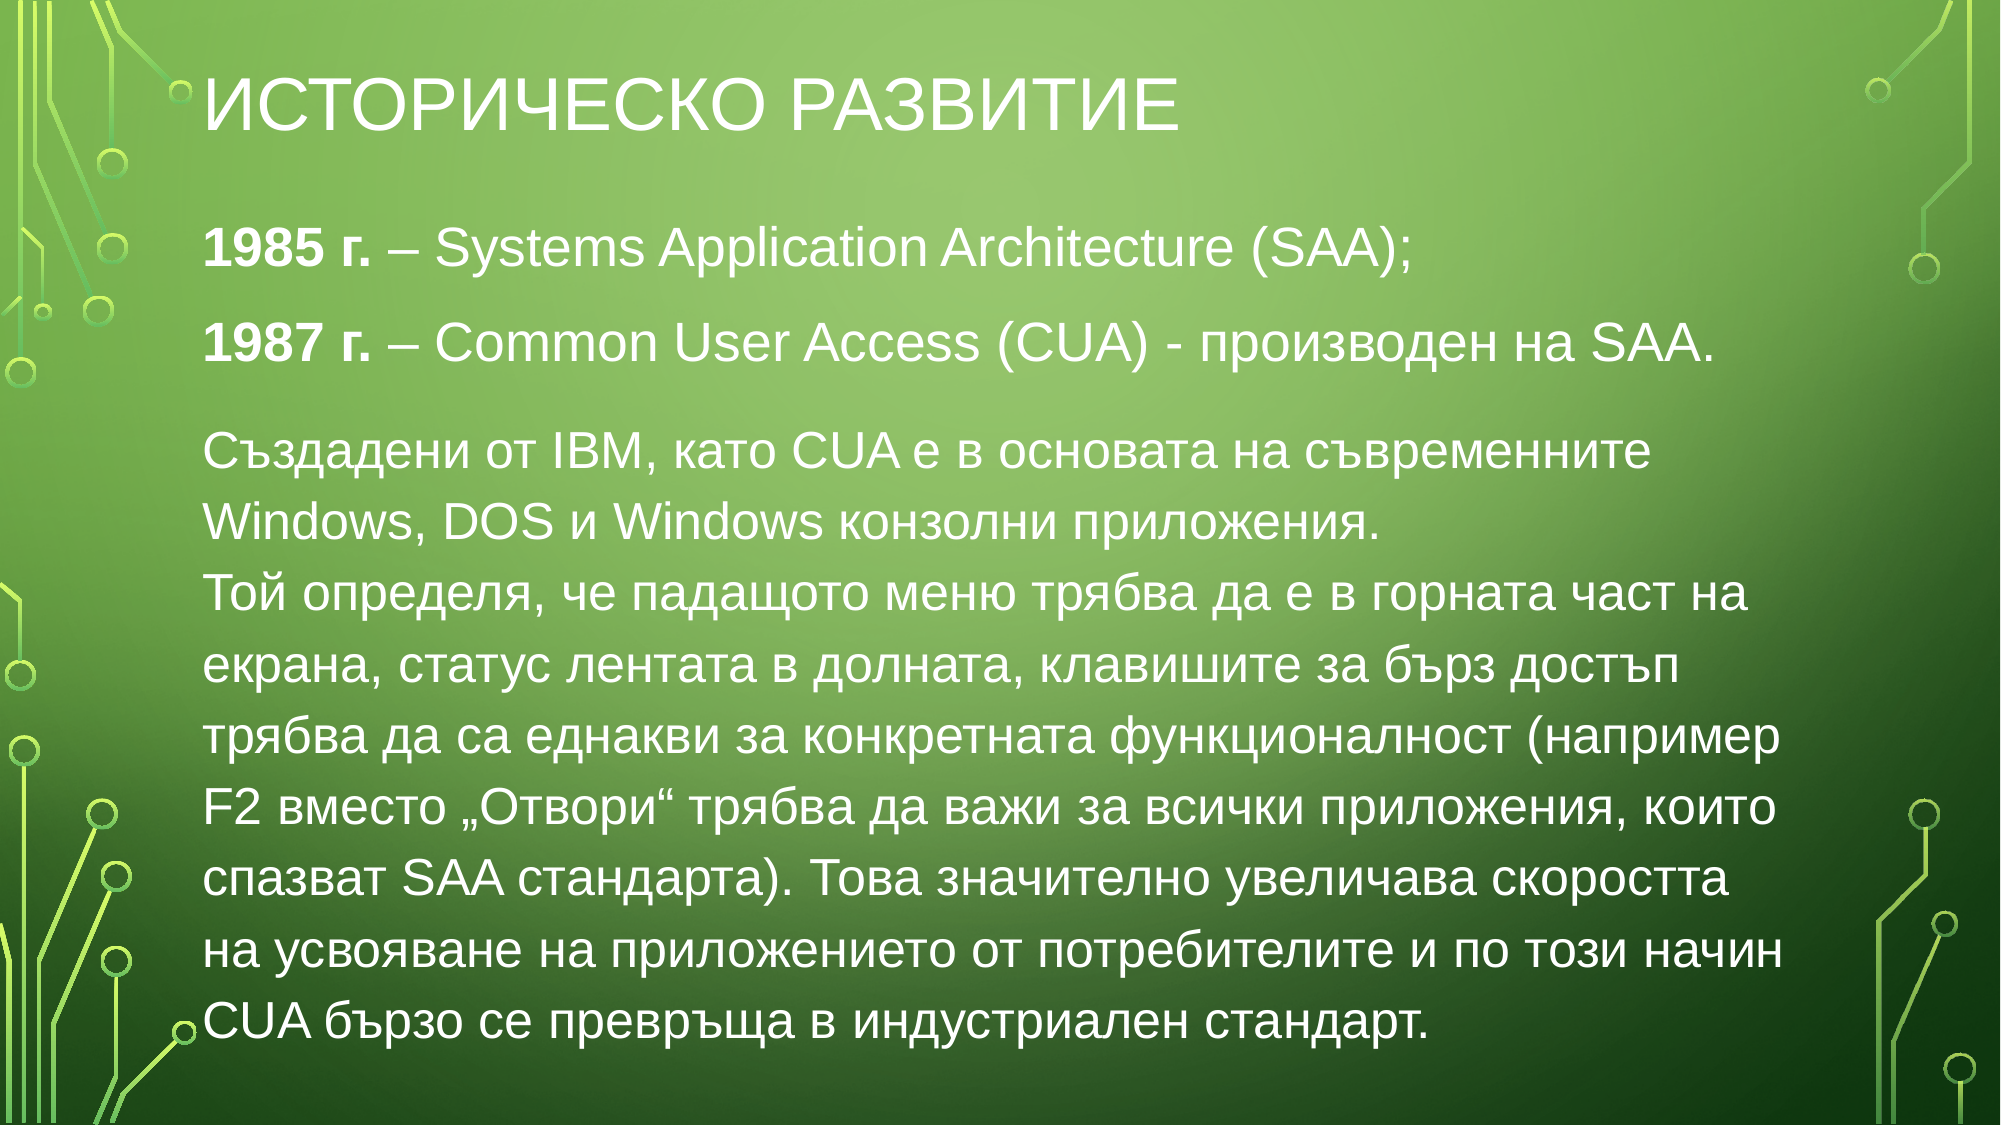

# Историческо развитие
1985 г. – Systems Application Architecture (SAA);
1987 г. – Common User Access (CUA) - производен на SAA.
Създадени от IBM, като CUA е в основата на съвременните Windows, DOS и Windows конзолни приложения.
Той определя, че падащото меню трябва да е в горната част на екрана, статус лентата в долната, клавишите за бърз достъп трябва да са еднакви за конкретната функционалност (например F2 вместо „Отвори“ трябва да важи за всички приложения, които спазват SAA стандарта). Това значително увеличава скоростта на усвояване на приложението от потребителите и по този начин CUA бързо се превръща в индустриален стандарт.